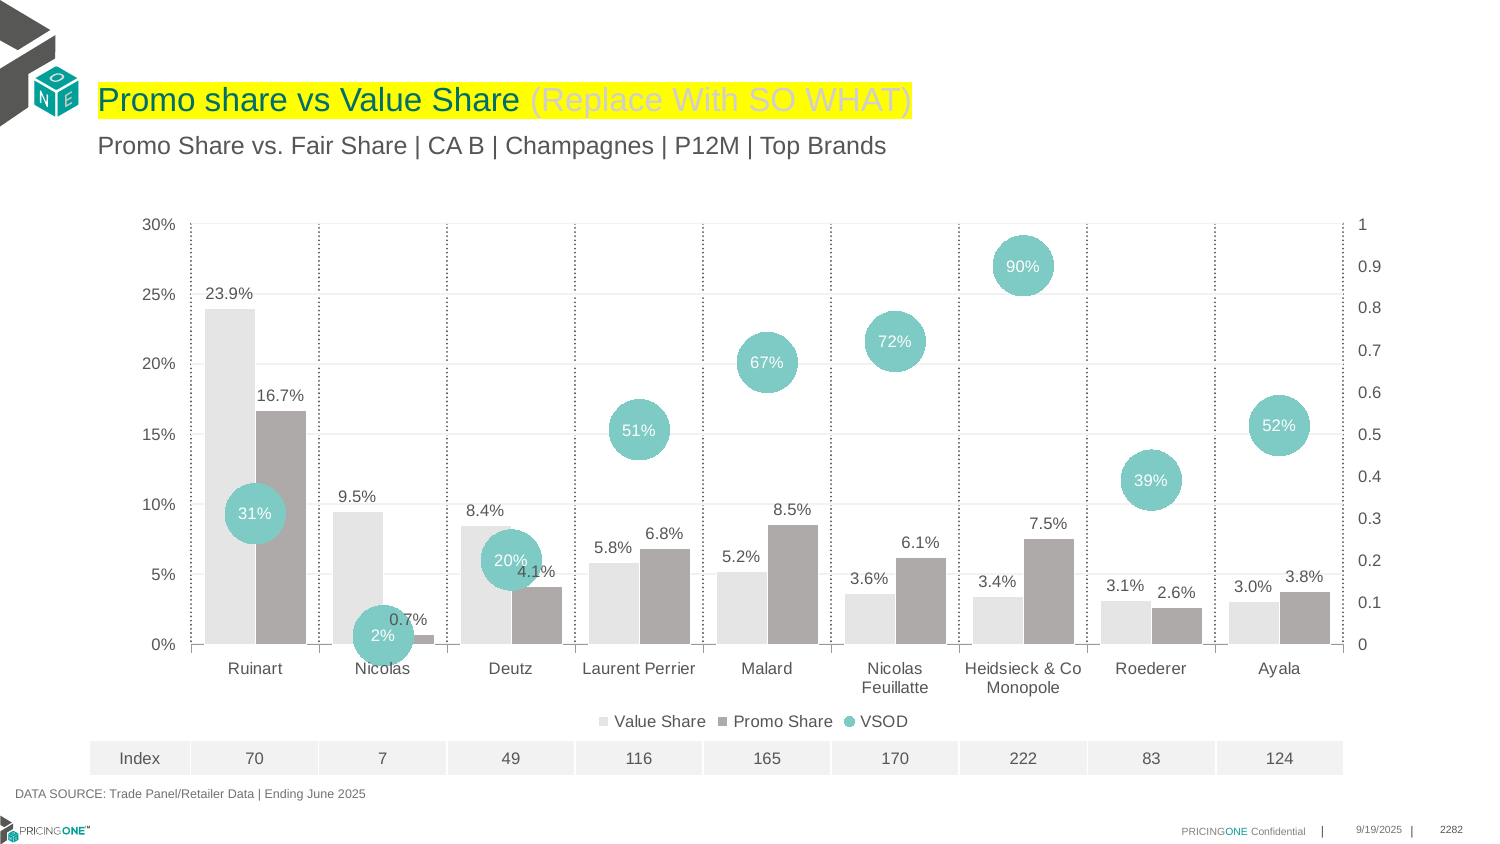

# Promo share vs Value Share (Replace With SO WHAT)
Promo Share vs. Fair Share | CA B | Champagnes | P12M | Top Brands

### Chart

| Category | Value Share | Promo Share | VSOD |
|---|---|---|---|
| Ruinart | 0.2393117025343415 | 0.1669357831232919 | 0.31 |
| Nicolas | 0.09464992652427451 | 0.006712893131569683 | 0.02 |
| Deutz | 0.08442828264460912 | 0.040964095480466624 | 0.2 |
| Laurent Perrier | 0.05842971973598432 | 0.06801183851221602 | 0.51 |
| Malard | 0.05170821451814375 | 0.08538594098318082 | 0.67 |
| Nicolas Feuillatte | 0.03615469200083386 | 0.06144782228351423 | 0.72 |
| Heidsieck & Co Monopole | 0.033926297869666354 | 0.0754803099102205 | 0.9 |
| Roederer | 0.03134503752782847 | 0.02591801360152817 | 0.39 |
| Ayala | 0.03034181448997685 | 0.03769048268018722 | 0.52 |
| Index | 70 | 7 | 49 | 116 | 165 | 170 | 222 | 83 | 124 |
| --- | --- | --- | --- | --- | --- | --- | --- | --- | --- |
DATA SOURCE: Trade Panel/Retailer Data | Ending June 2025

9/19/2025
2282